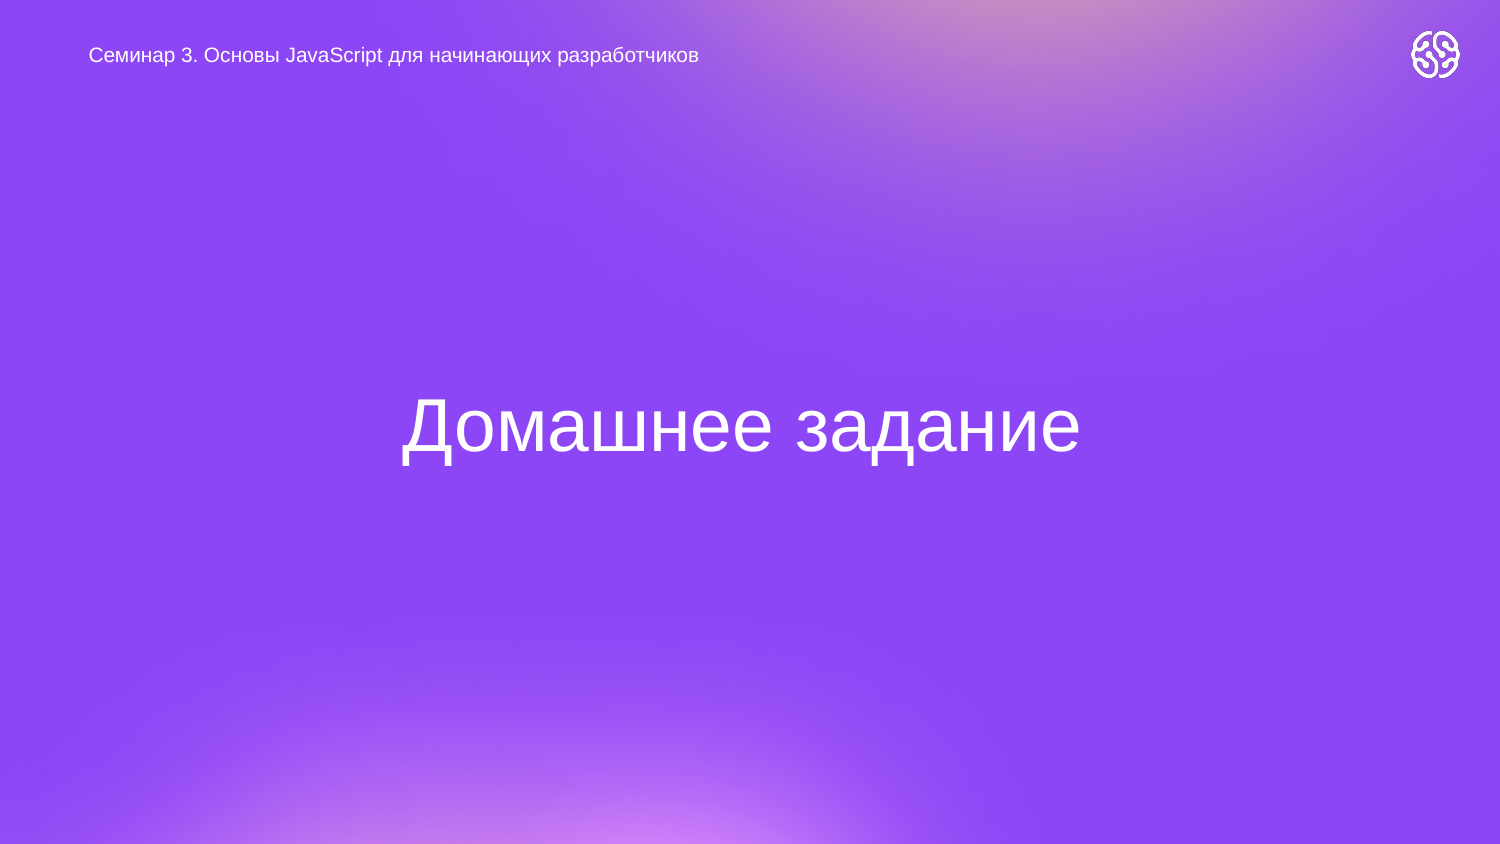

Семинар 3. Основы JavaScript для начинающих разработчиков
# Домашнее задание